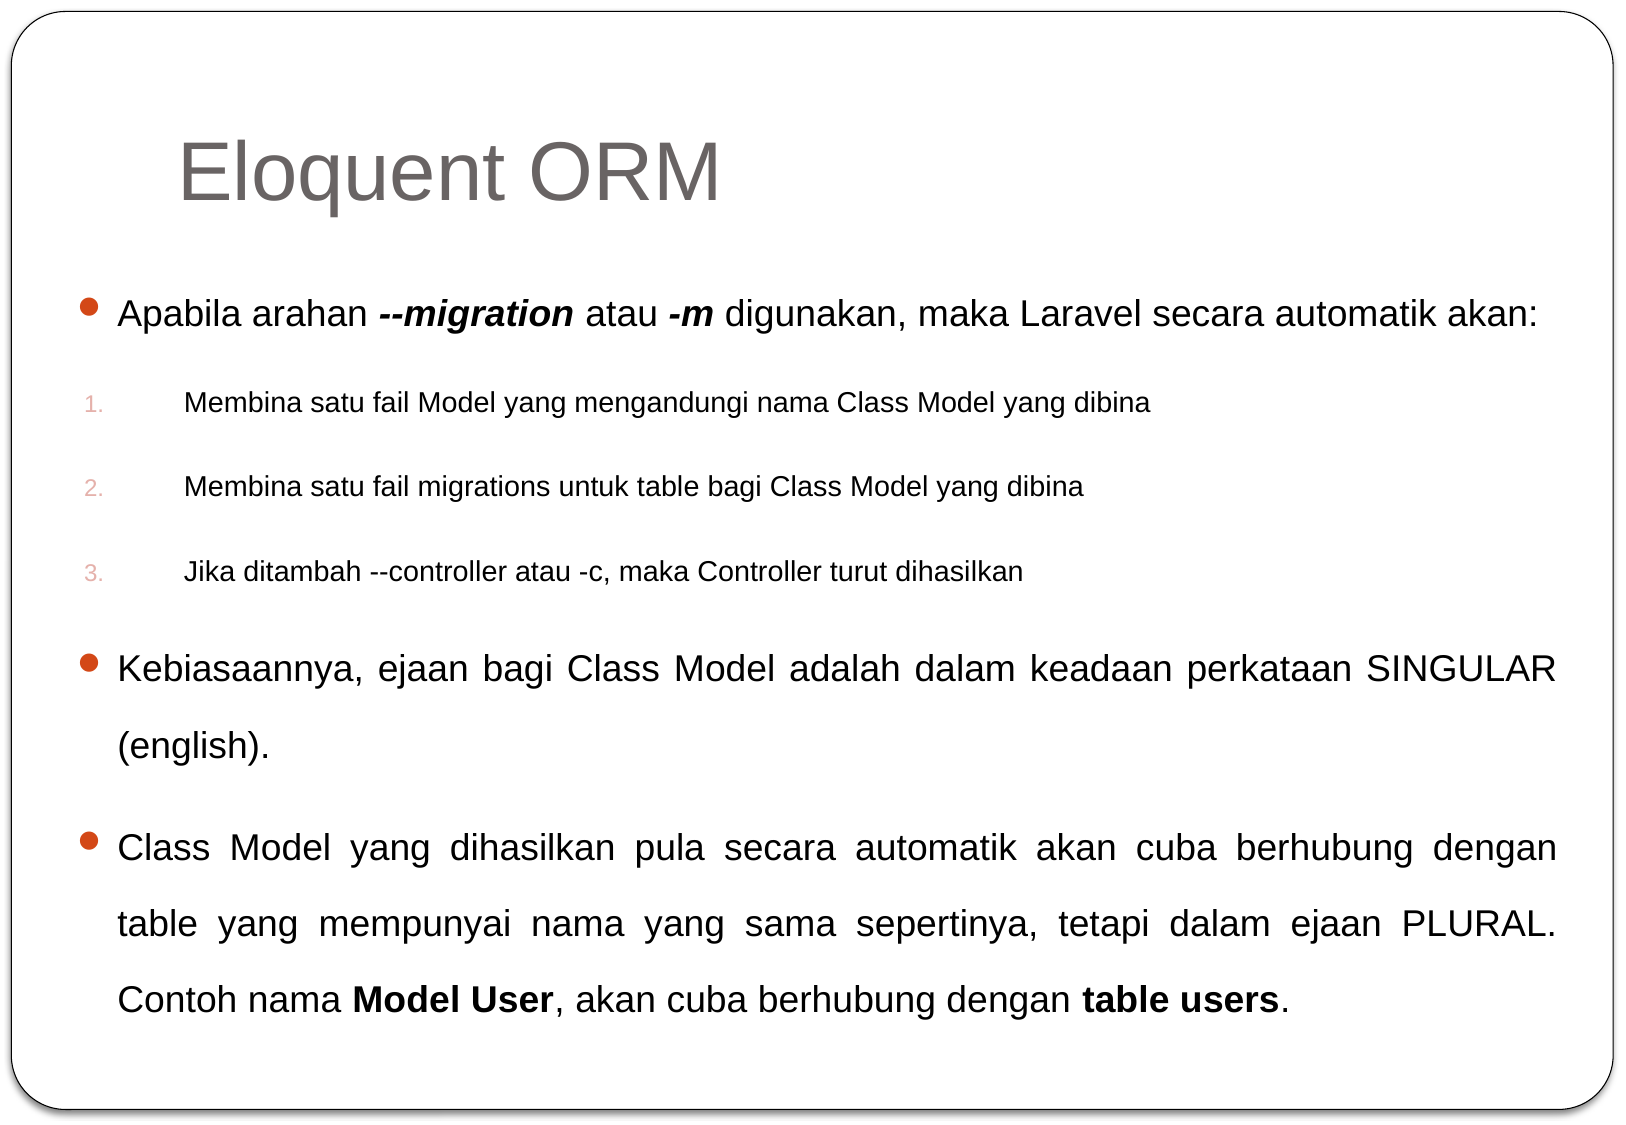

# Eloquent ORM
Apabila arahan --migration atau -m digunakan, maka Laravel secara automatik akan:
Membina satu fail Model yang mengandungi nama Class Model yang dibina
Membina satu fail migrations untuk table bagi Class Model yang dibina
Jika ditambah --controller atau -c, maka Controller turut dihasilkan
Kebiasaannya, ejaan bagi Class Model adalah dalam keadaan perkataan SINGULAR (english).
Class Model yang dihasilkan pula secara automatik akan cuba berhubung dengan table yang mempunyai nama yang sama sepertinya, tetapi dalam ejaan PLURAL. Contoh nama Model User, akan cuba berhubung dengan table users.